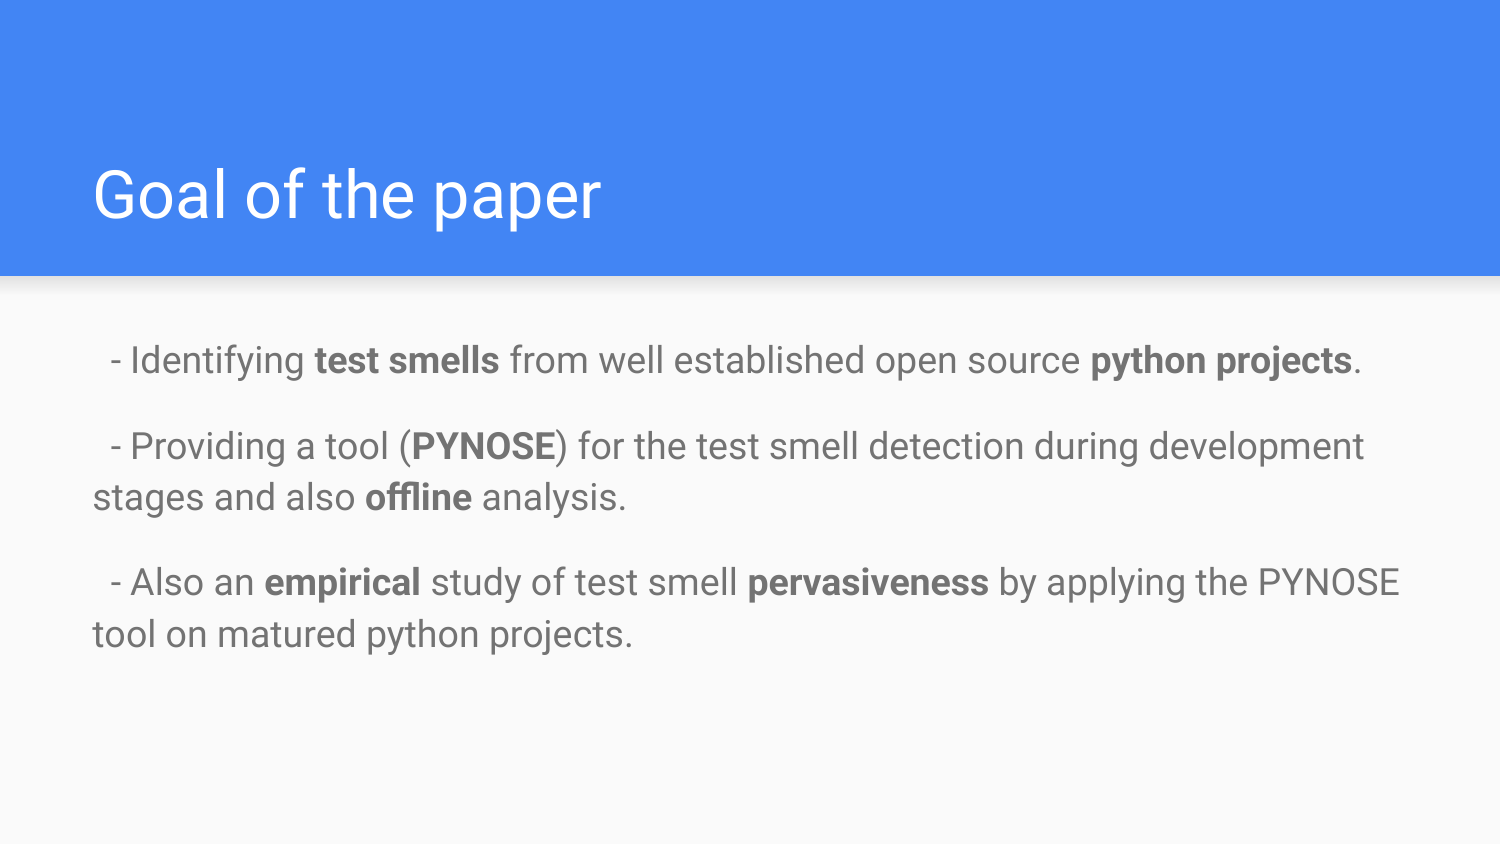

# Goal of the paper
  - Identifying test smells from well established open source python projects.
  - Providing a tool (PYNOSE) for the test smell detection during development stages and also offline analysis.
  - Also an empirical study of test smell pervasiveness by applying the PYNOSE tool on matured python projects.